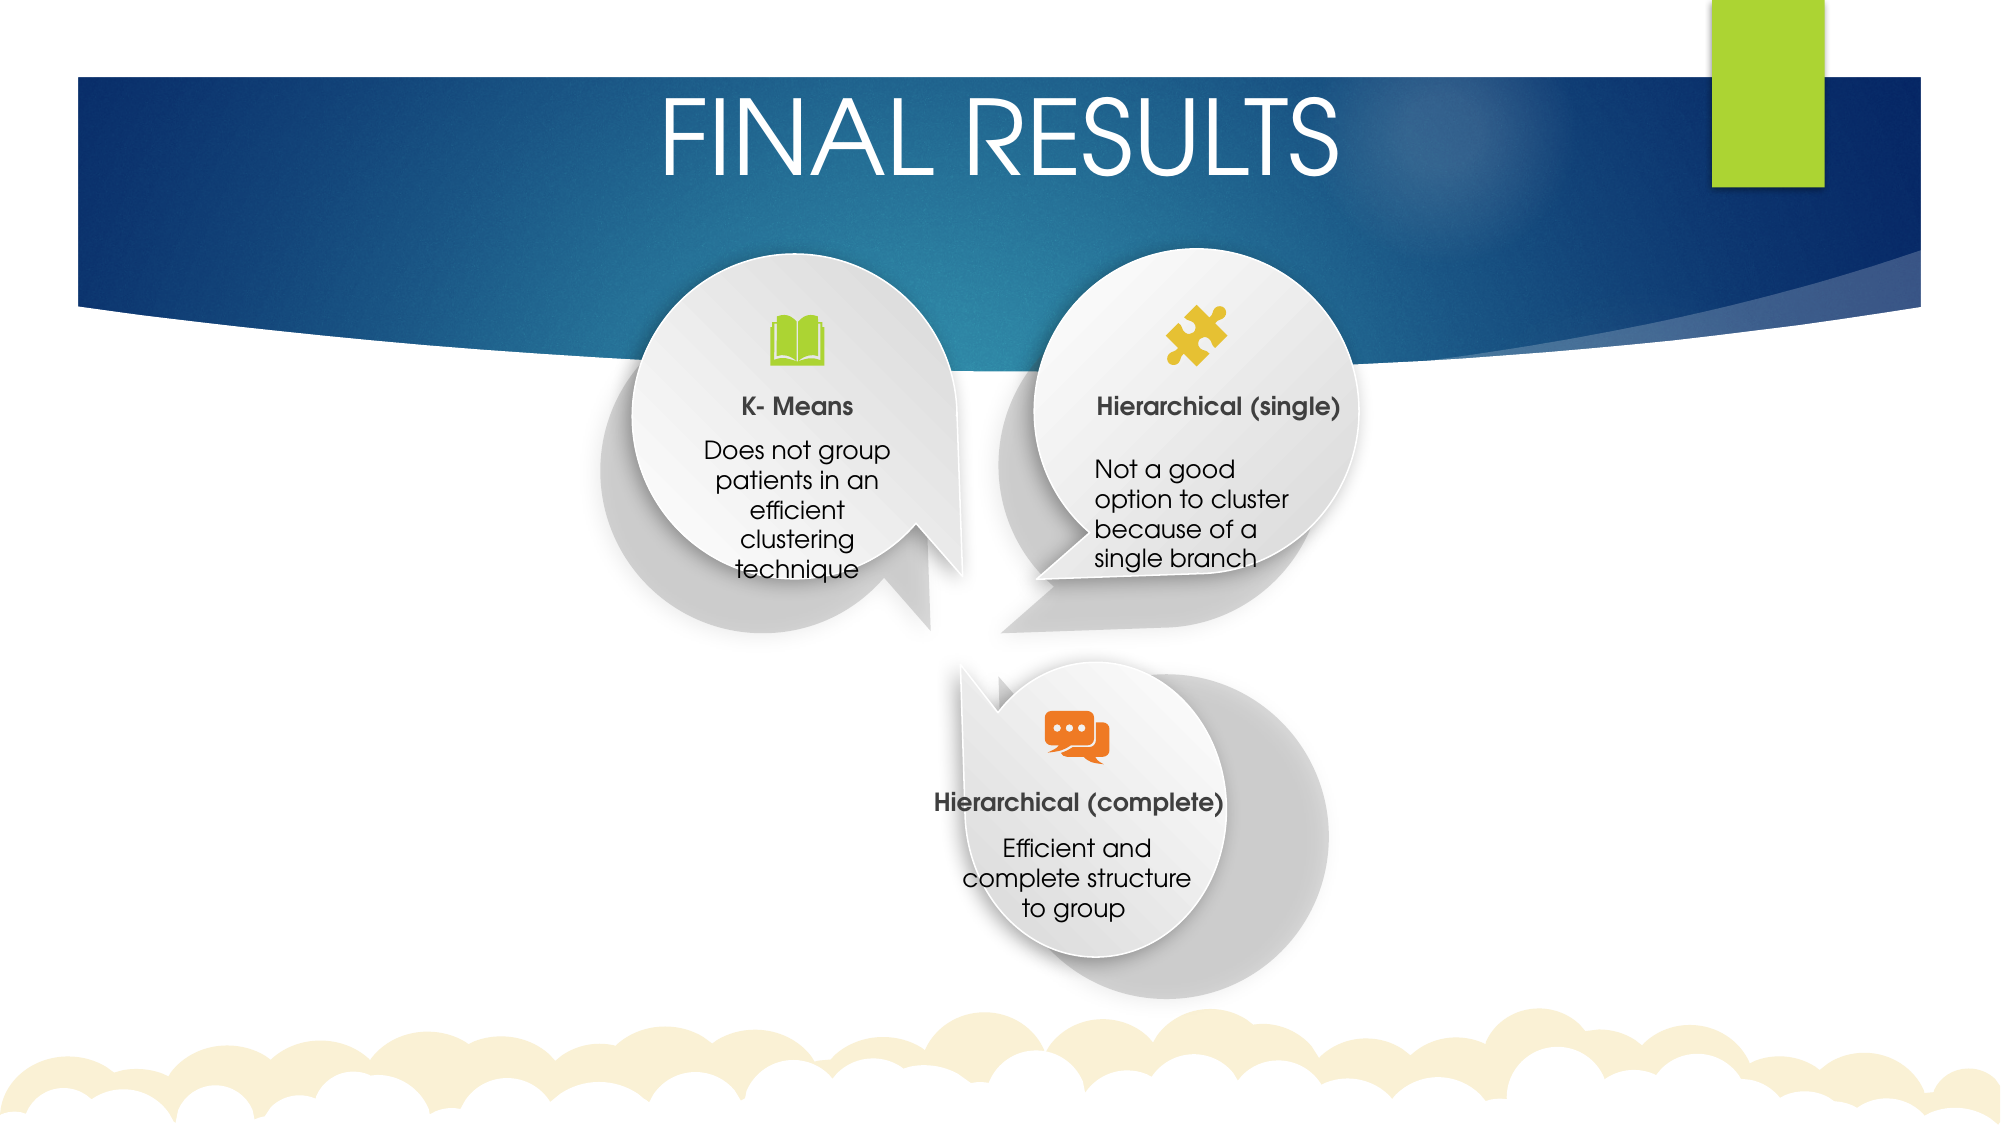

FINAL RESULTS

Hierarchical (single)
Not a good option to cluster because of a single branch
K- Means
Does not group patients in an efficient clustering technique

Hierarchical (complete)
Efficient and complete structure to group